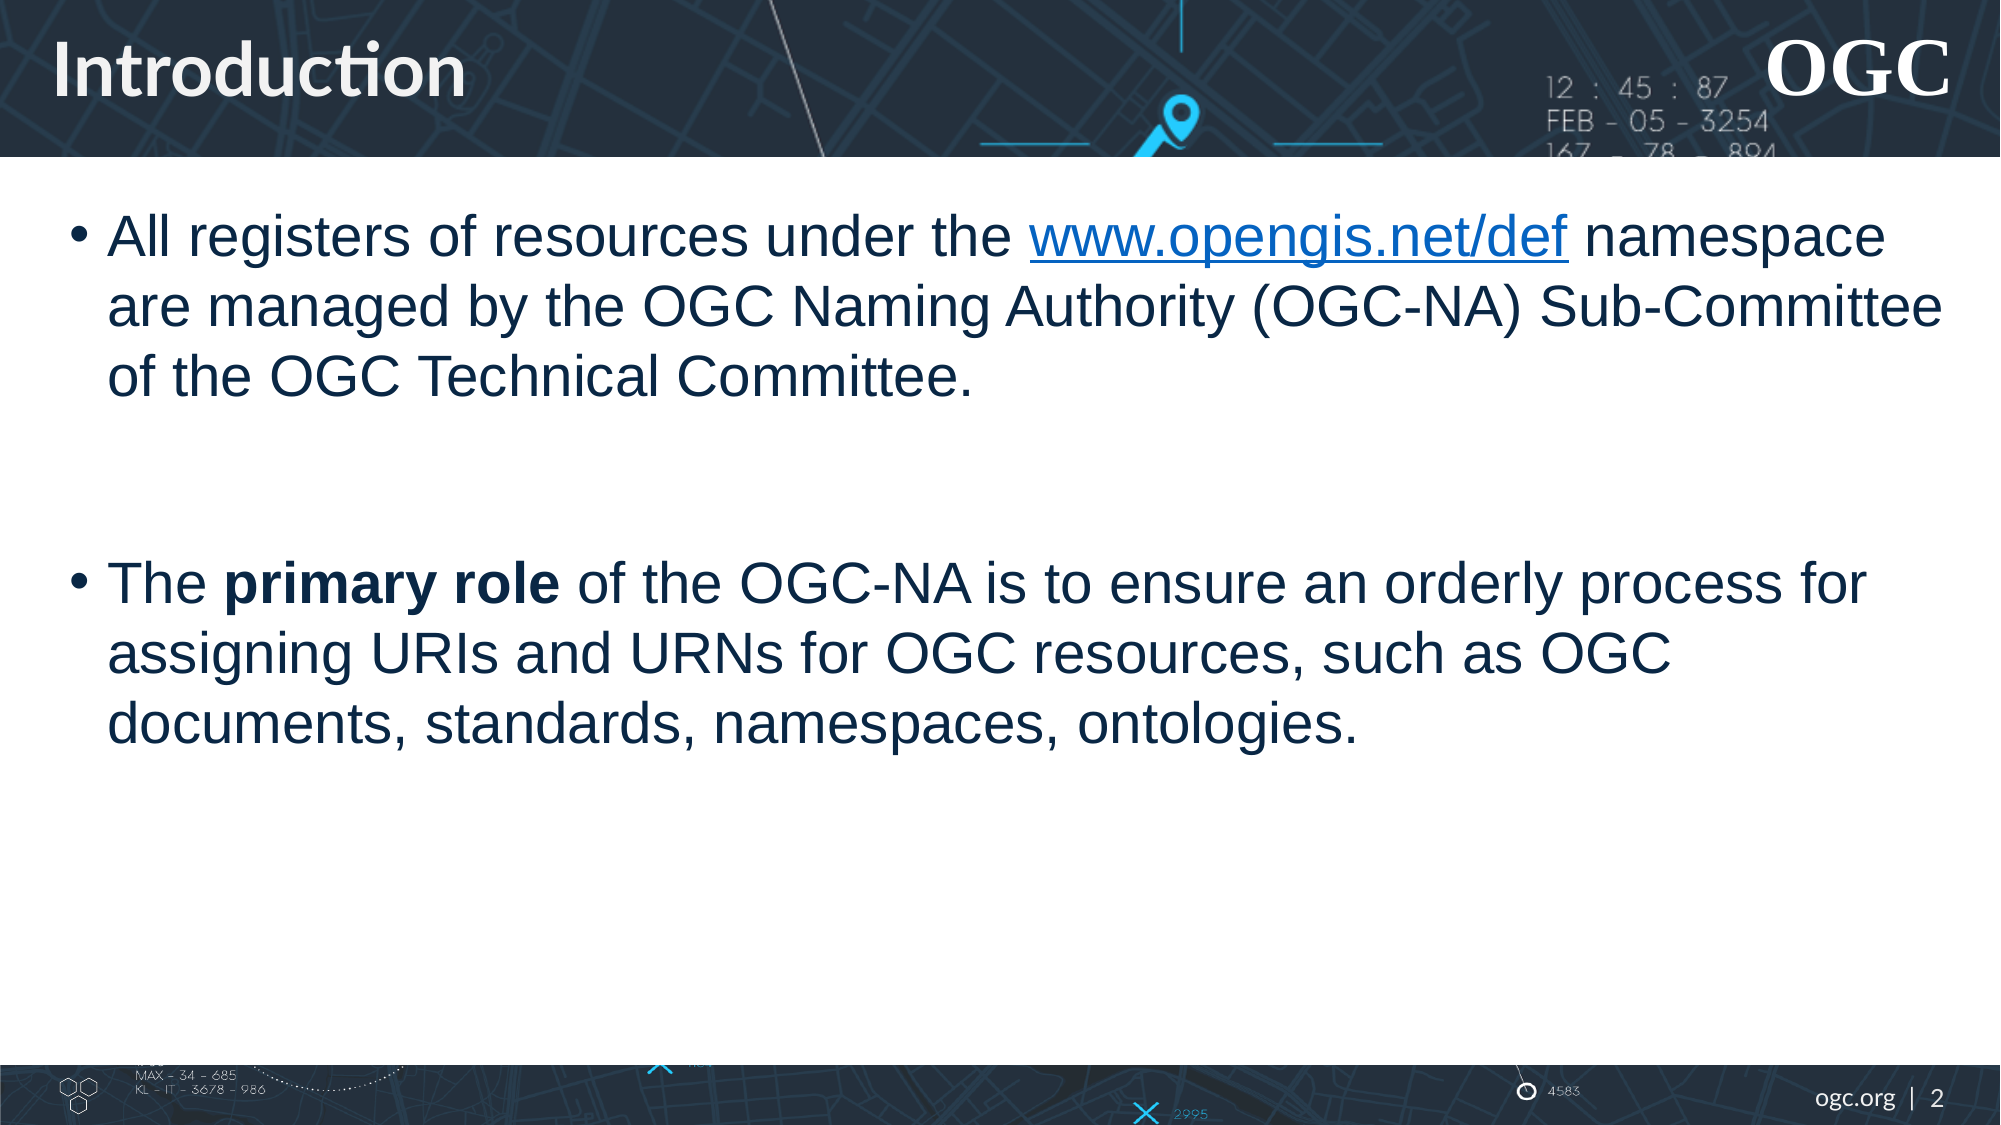

# Introduction
All registers of resources under the www.opengis.net/def namespace are managed by the OGC Naming Authority (OGC-NA) Sub-Committee of the OGC Technical Committee.

The primary role of the OGC-NA is to ensure an orderly process for assigning URIs and URNs for OGC resources, such as OGC documents, standards, namespaces, ontologies.

2